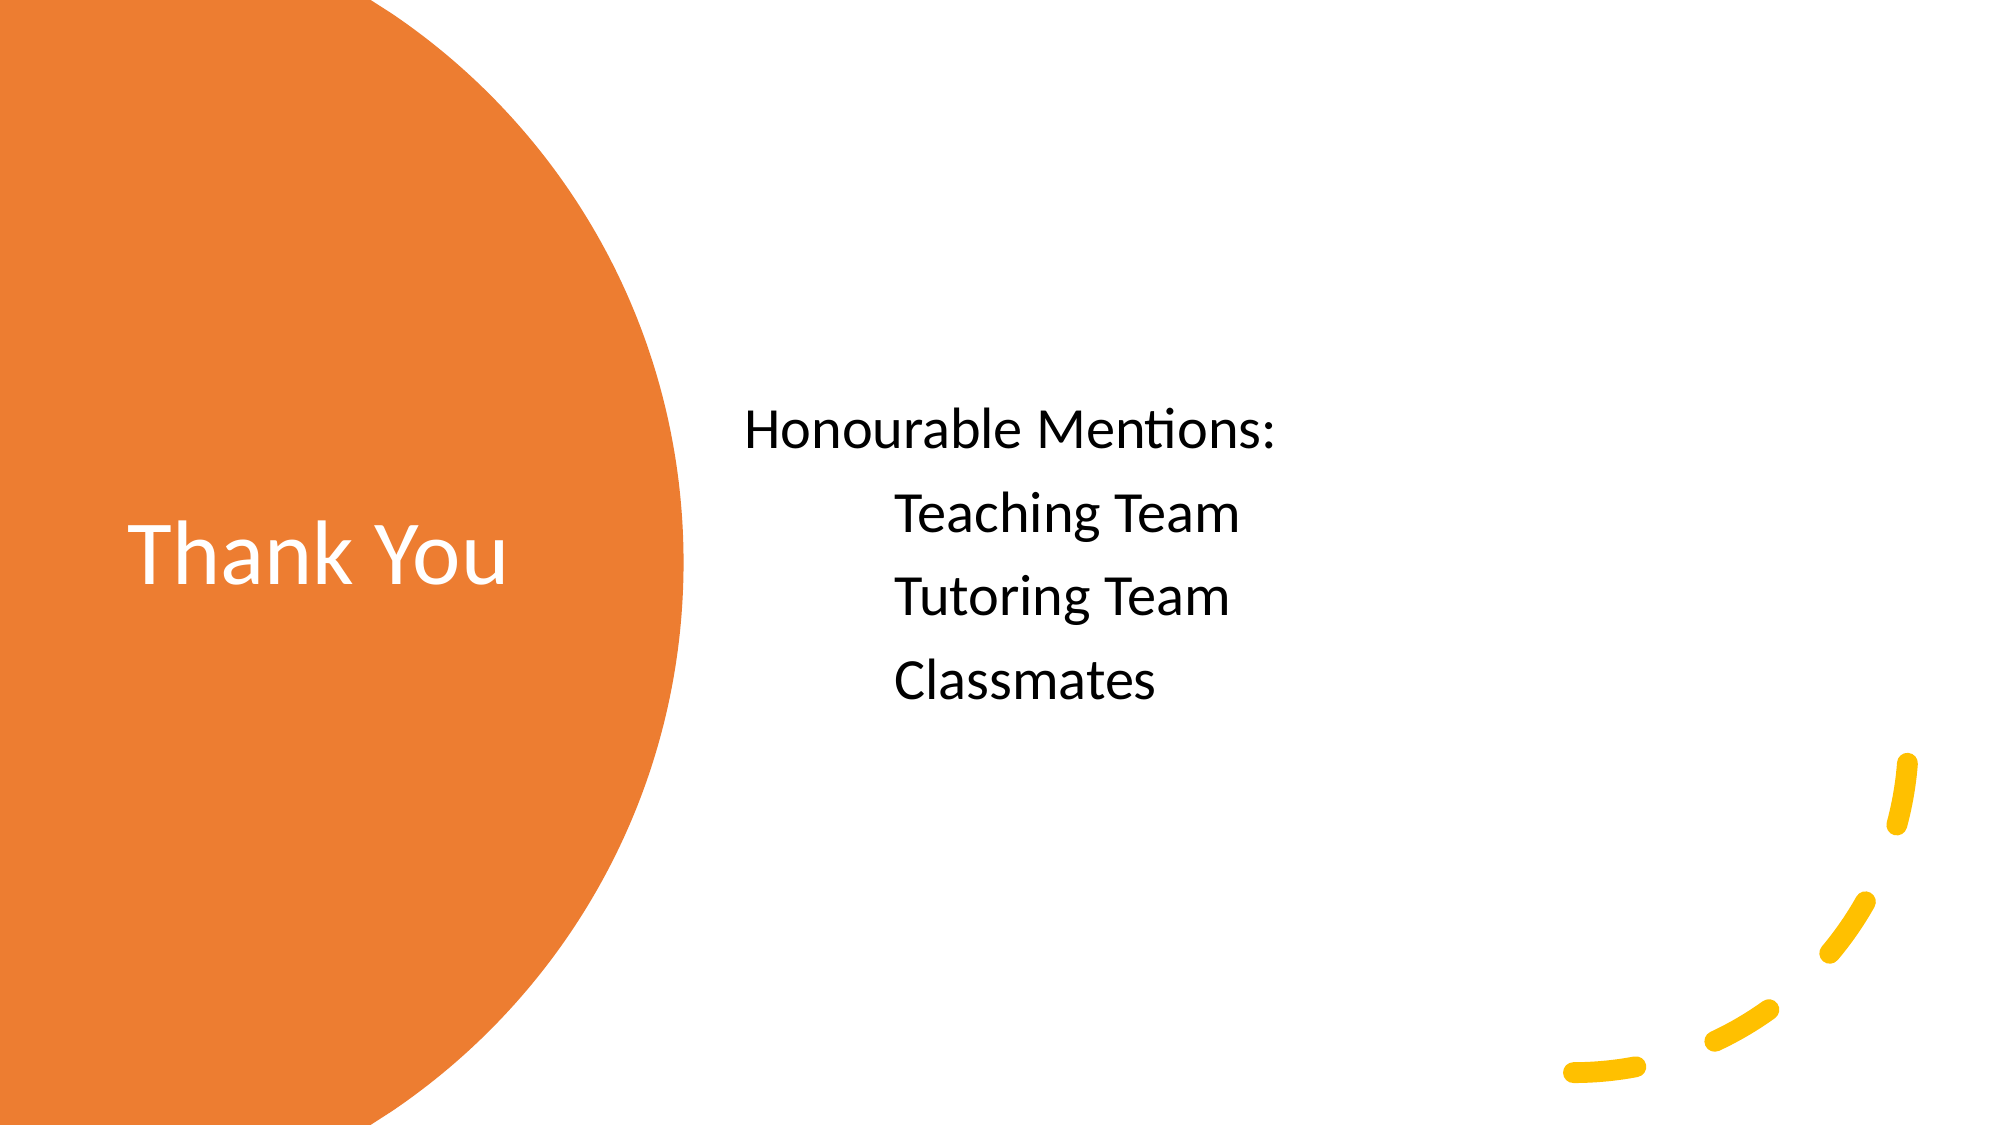

Honourable Mentions:
	Teaching Team
	Tutoring Team
	Classmates
# Thank You